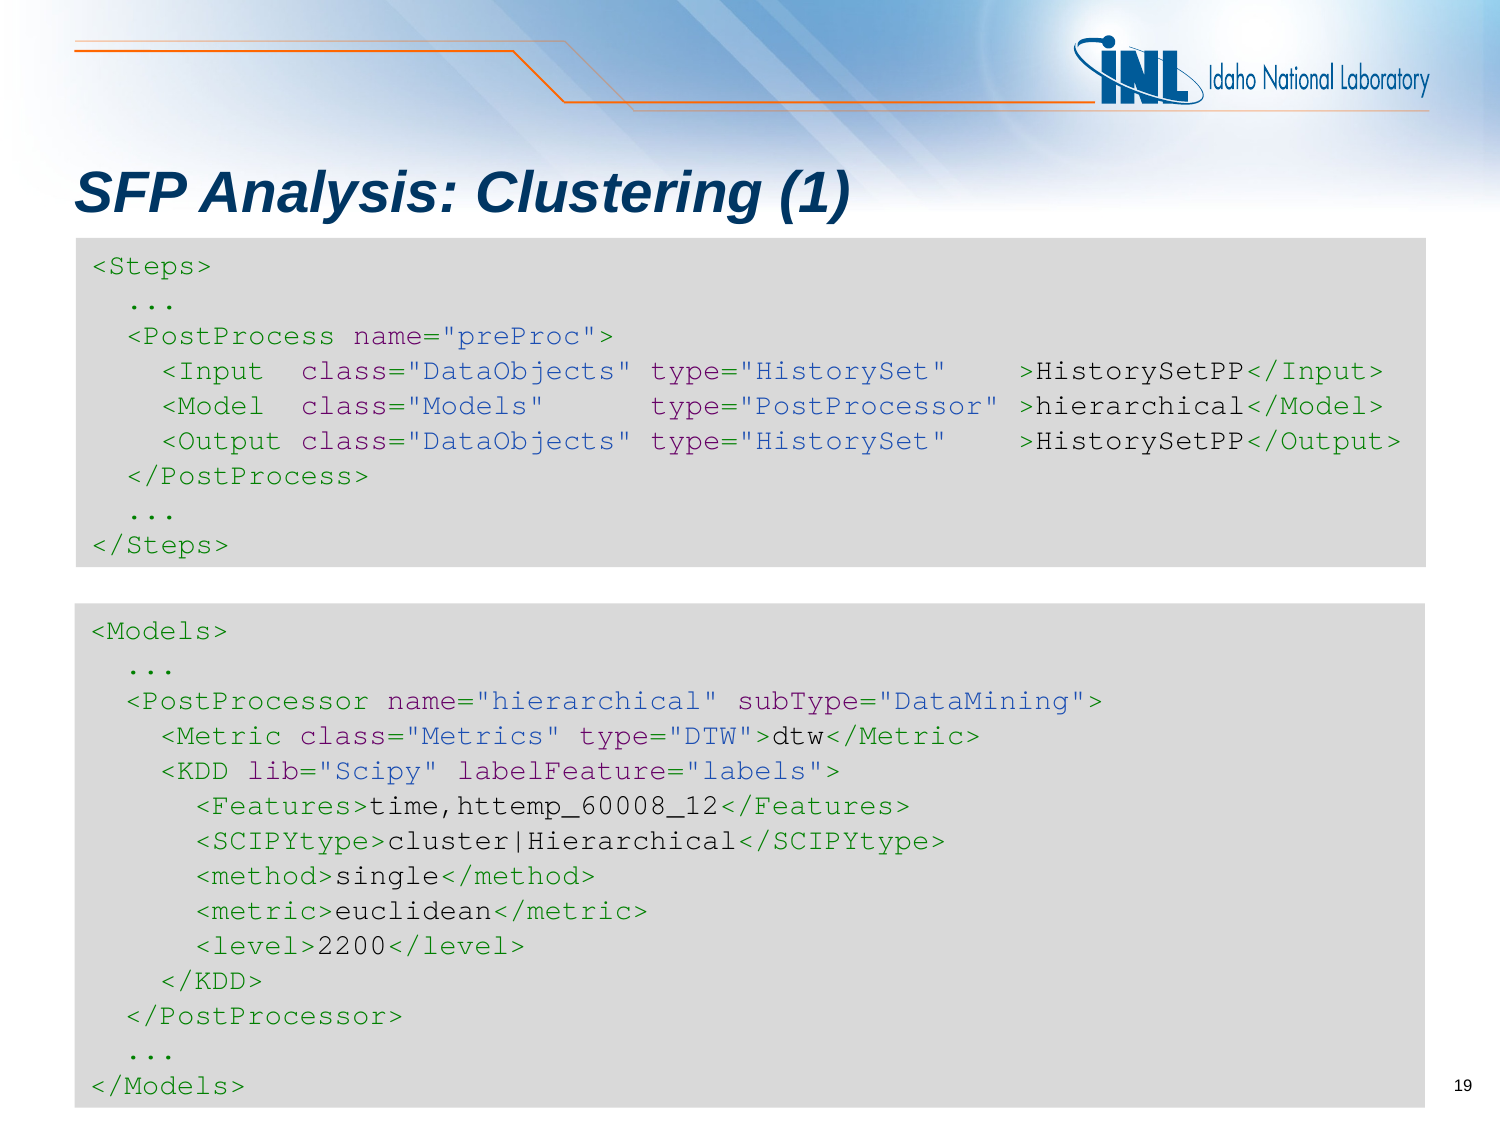

# SFP Analysis: Clustering (1)
<Steps>
  ...
  <PostProcess name="preProc">
    <Input  class="DataObjects" type="HistorySet"    >HistorySetPP</Input>
    <Model  class="Models"      type="PostProcessor" >hierarchical</Model>
    <Output class="DataObjects" type="HistorySet"    >HistorySetPP</Output>
  </PostProcess>
  ...
</Steps>
<Models>
  ...
  <PostProcessor name="hierarchical" subType="DataMining">
    <Metric class="Metrics" type="DTW">dtw</Metric>
    <KDD lib="Scipy" labelFeature="labels">
      <Features>time,httemp_60008_12</Features>
      <SCIPYtype>cluster|Hierarchical</SCIPYtype>
      <method>single</method>
      <metric>euclidean</metric>
      <level>2200</level>
    </KDD>
  </PostProcessor>
  ...
</Models>
19